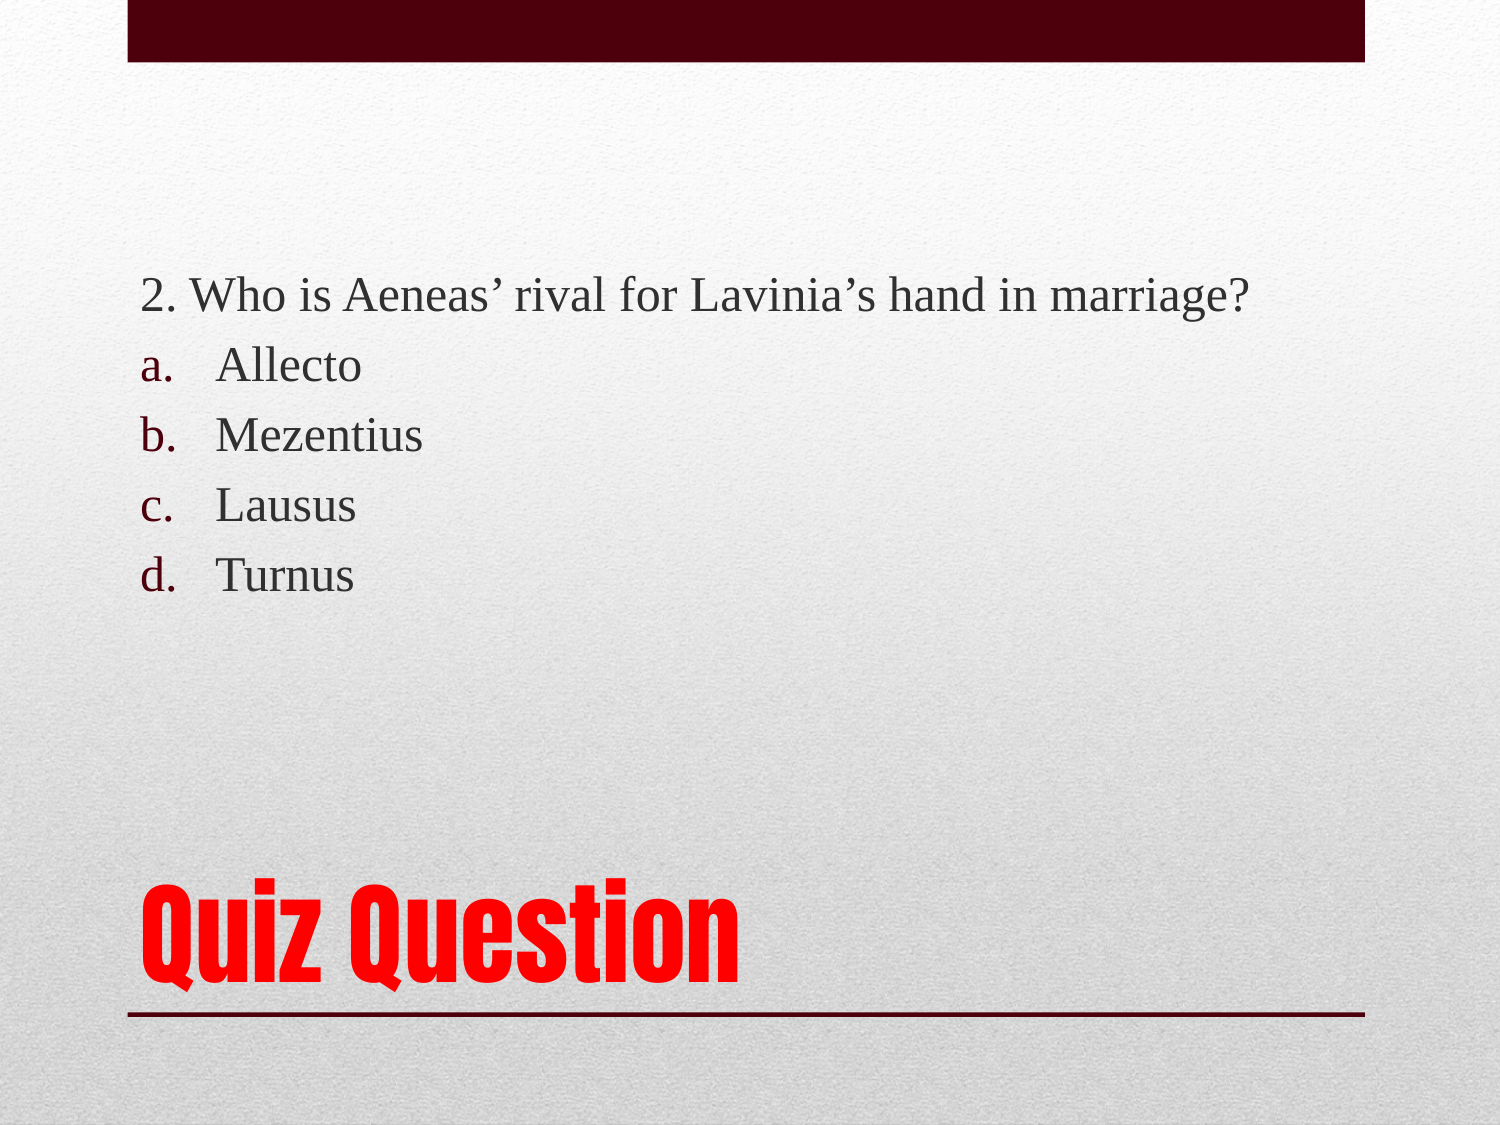

2. Who is Aeneas’ rival for Lavinia’s hand in marriage?
Allecto
Mezentius
Lausus
Turnus
# Quiz Question